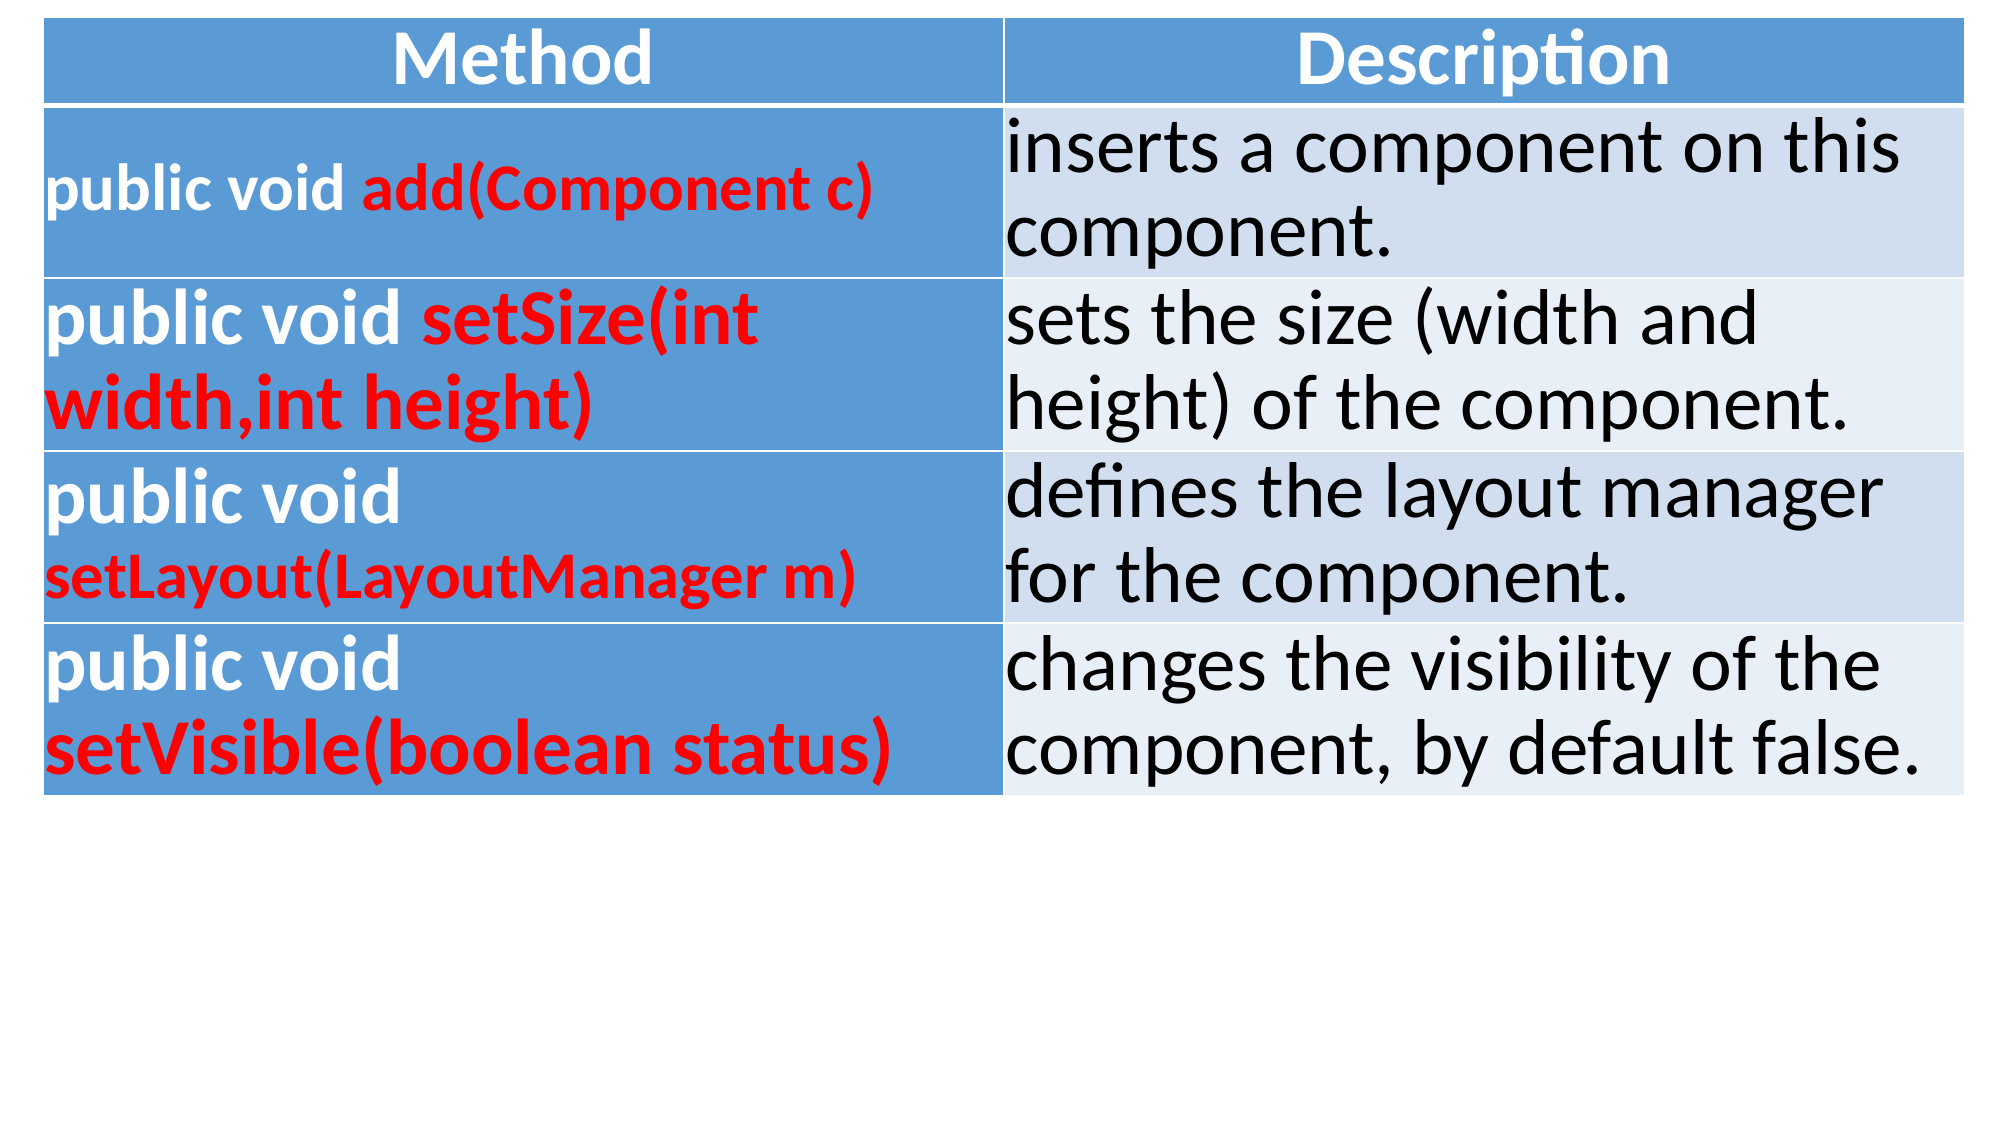

| Method | Description |
| --- | --- |
| public void add(Component c) | inserts a component on this component. |
| public void setSize(int width,int height) | sets the size (width and height) of the component. |
| public void setLayout(LayoutManager m) | defines the layout manager for the component. |
| public void setVisible(boolean status) | changes the visibility of the component, by default false. |